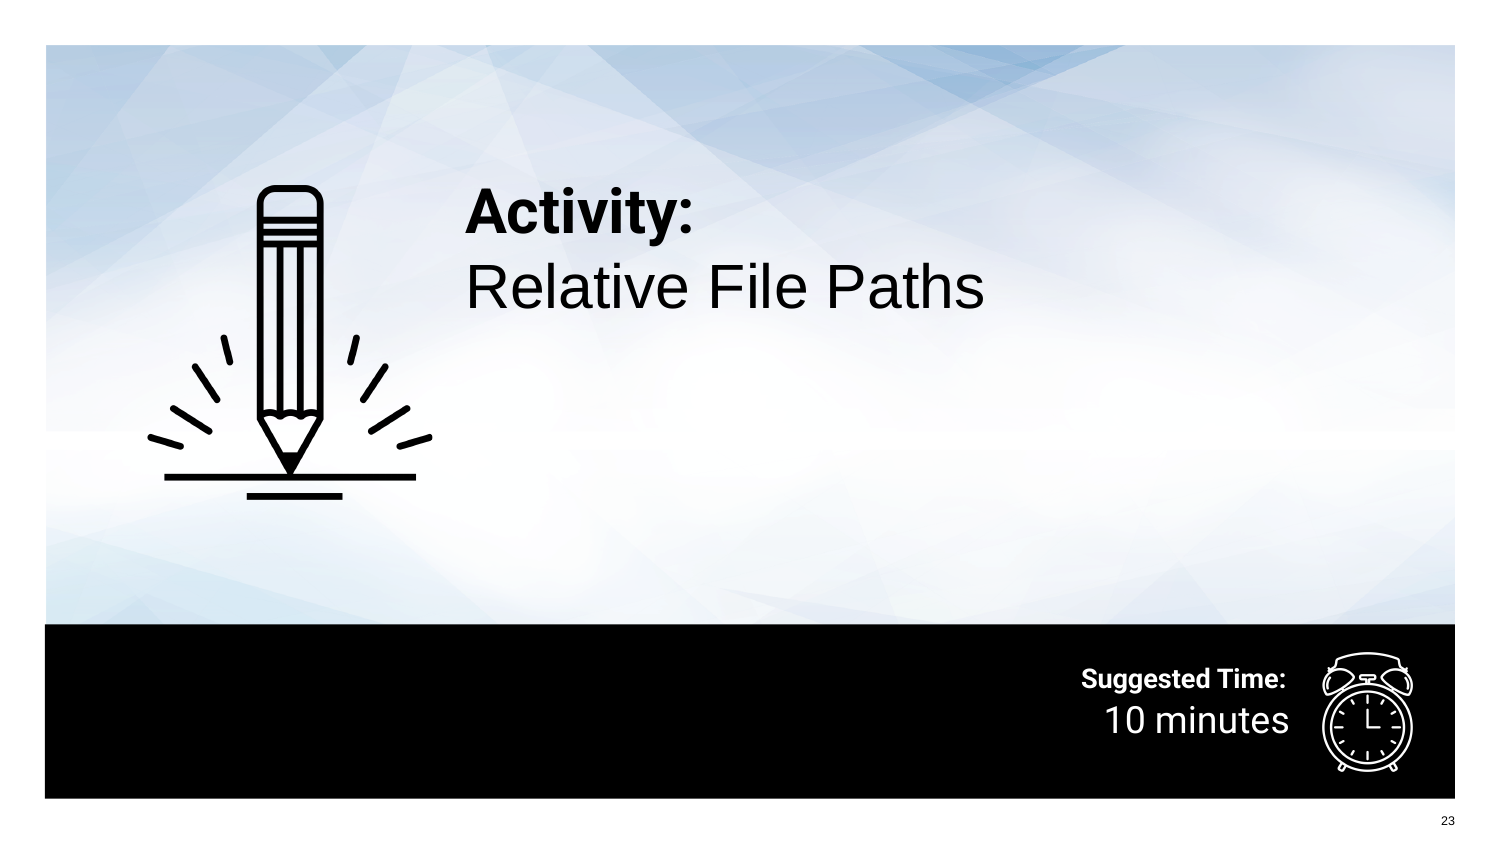

Activity:
Relative File Paths
# 10 minutes